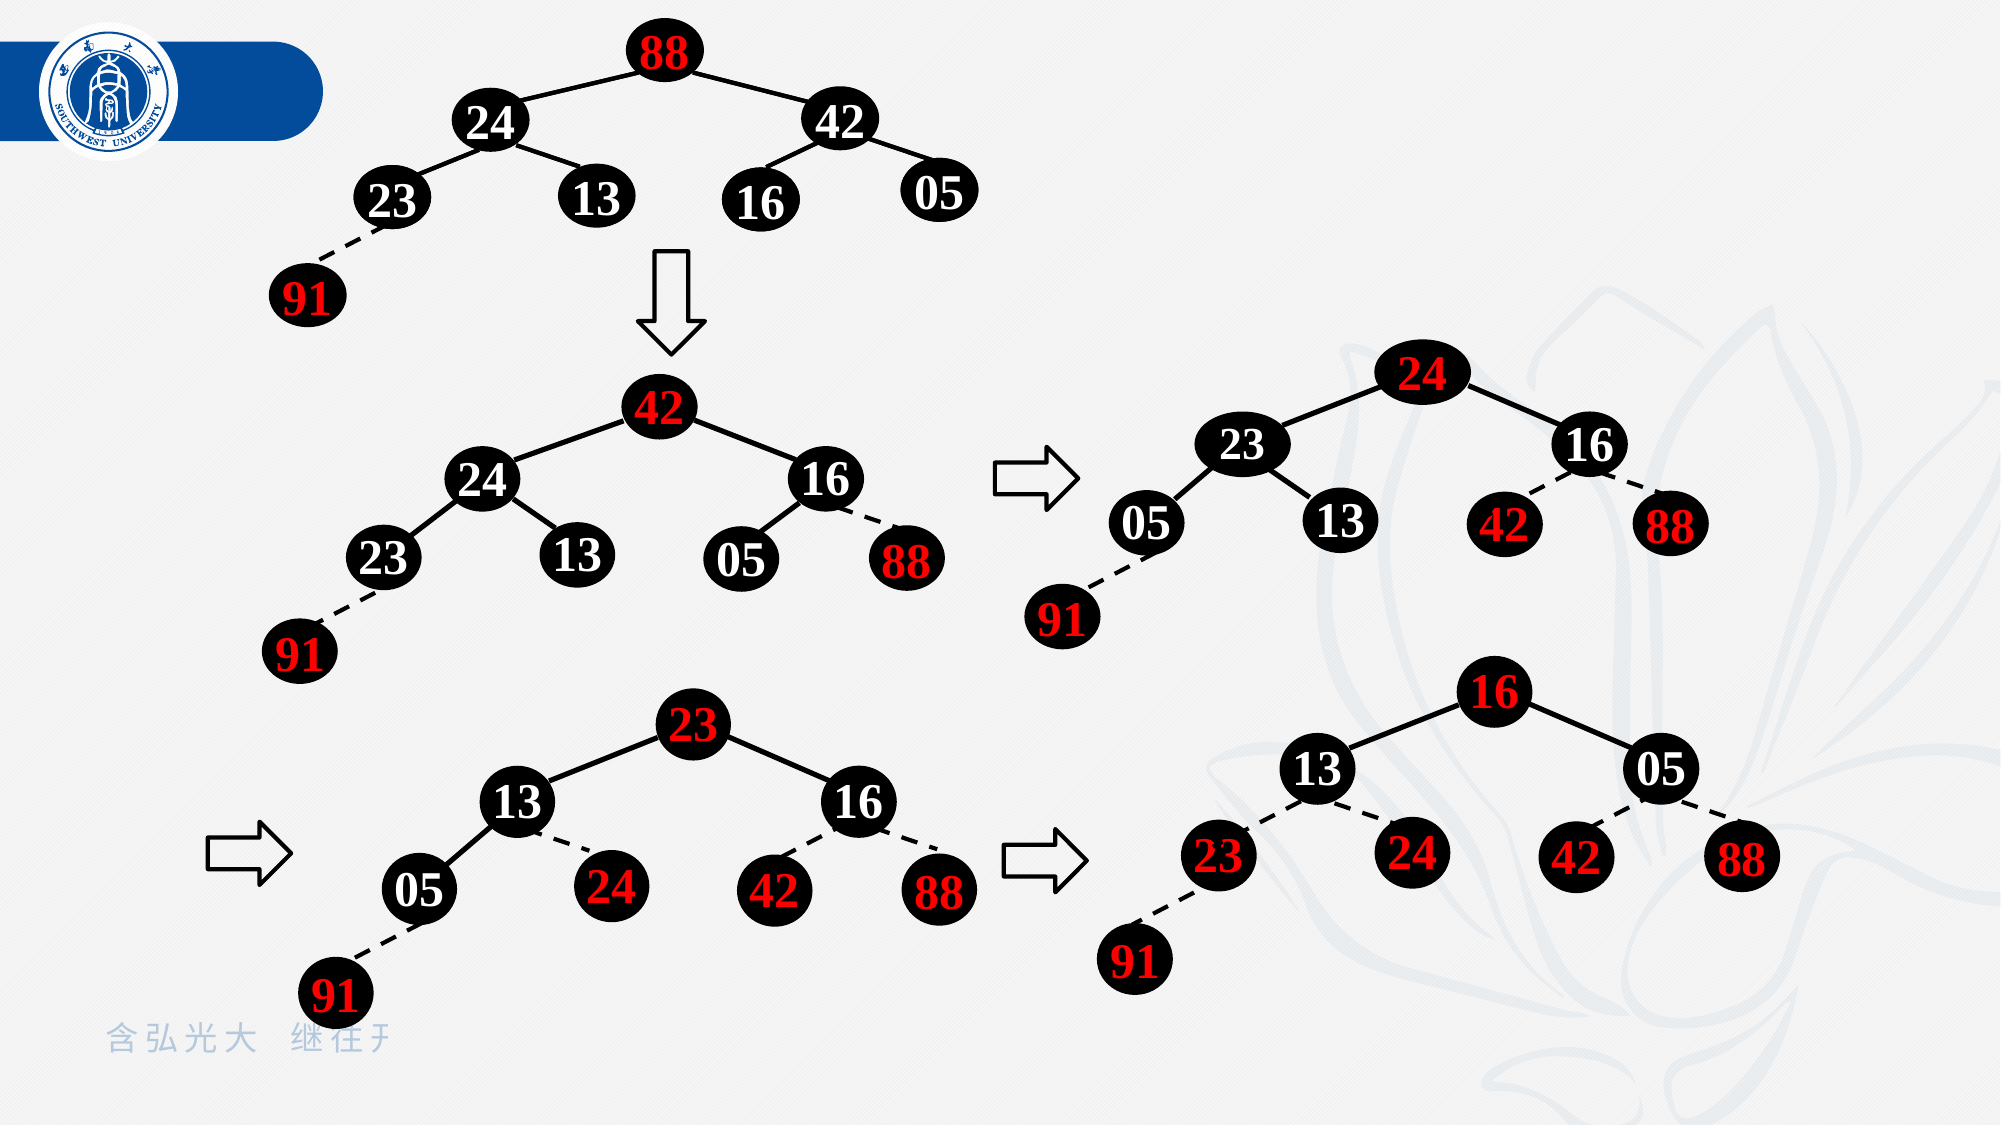

88

42
24

05
05
13
23
23
16
16
91

24

16
23

13
05
88
42
91
42

16
24

13
23
88
05
91

16

05
13
24
23
88
42
91
23

16
13

24
05
88
42
91